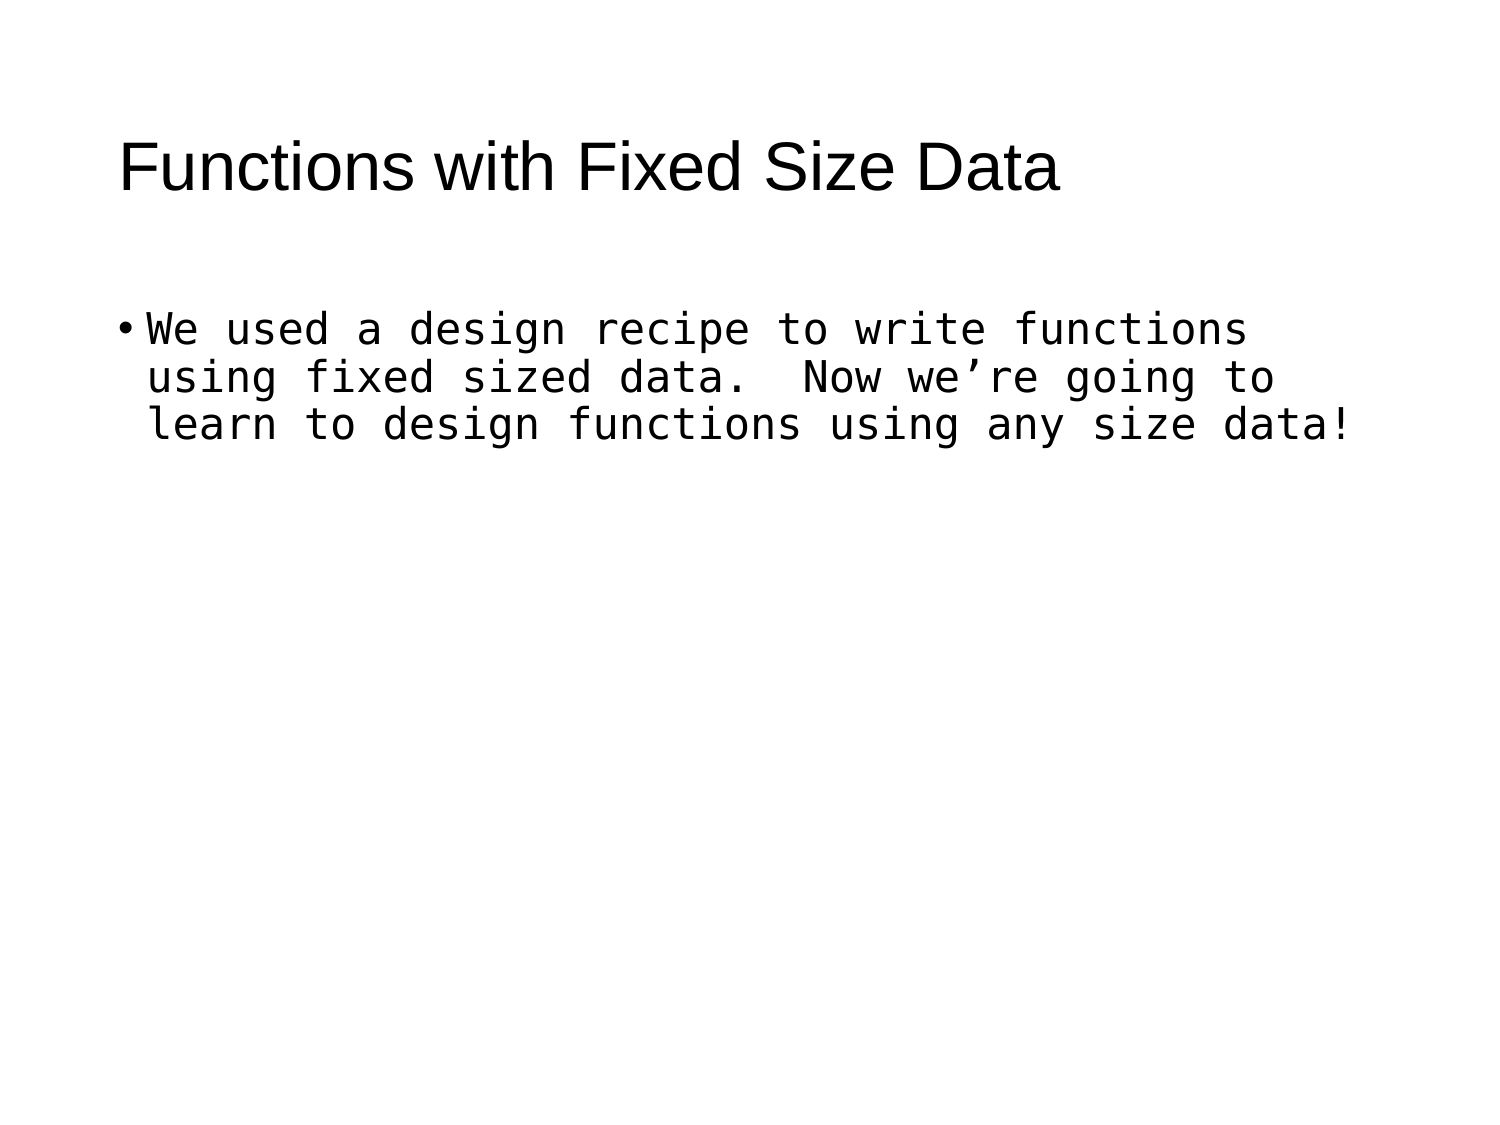

# Functions with Fixed Size Data
We used a design recipe to write functions using fixed sized data.  Now we’re going to learn to design functions using any size data!